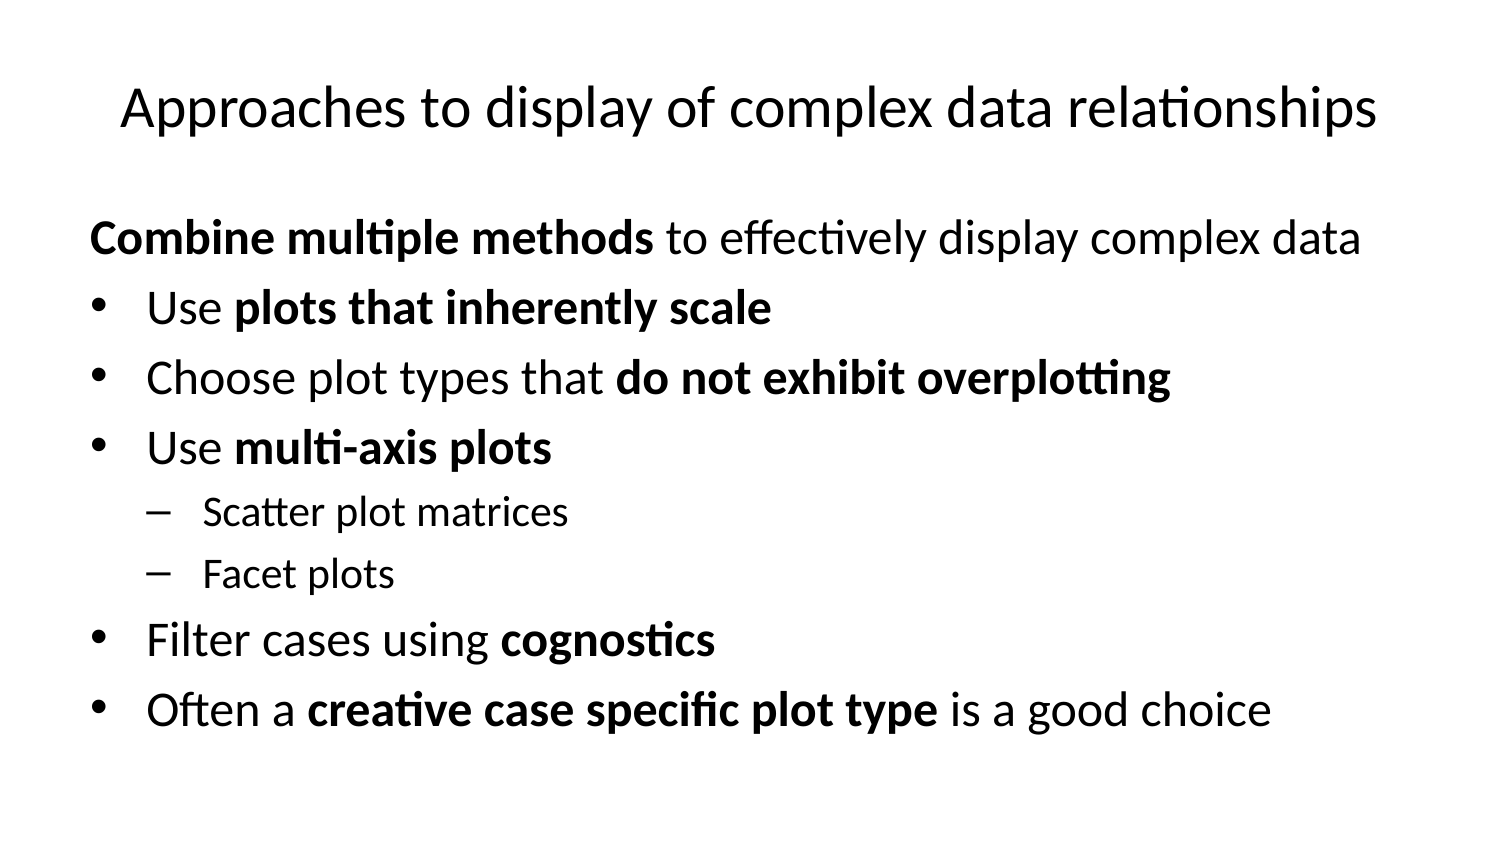

# Approaches to display of complex data relationships
Combine multiple methods to effectively display complex data
Use plots that inherently scale
Choose plot types that do not exhibit overplotting
Use multi-axis plots
Scatter plot matrices
Facet plots
Filter cases using cognostics
Often a creative case specific plot type is a good choice